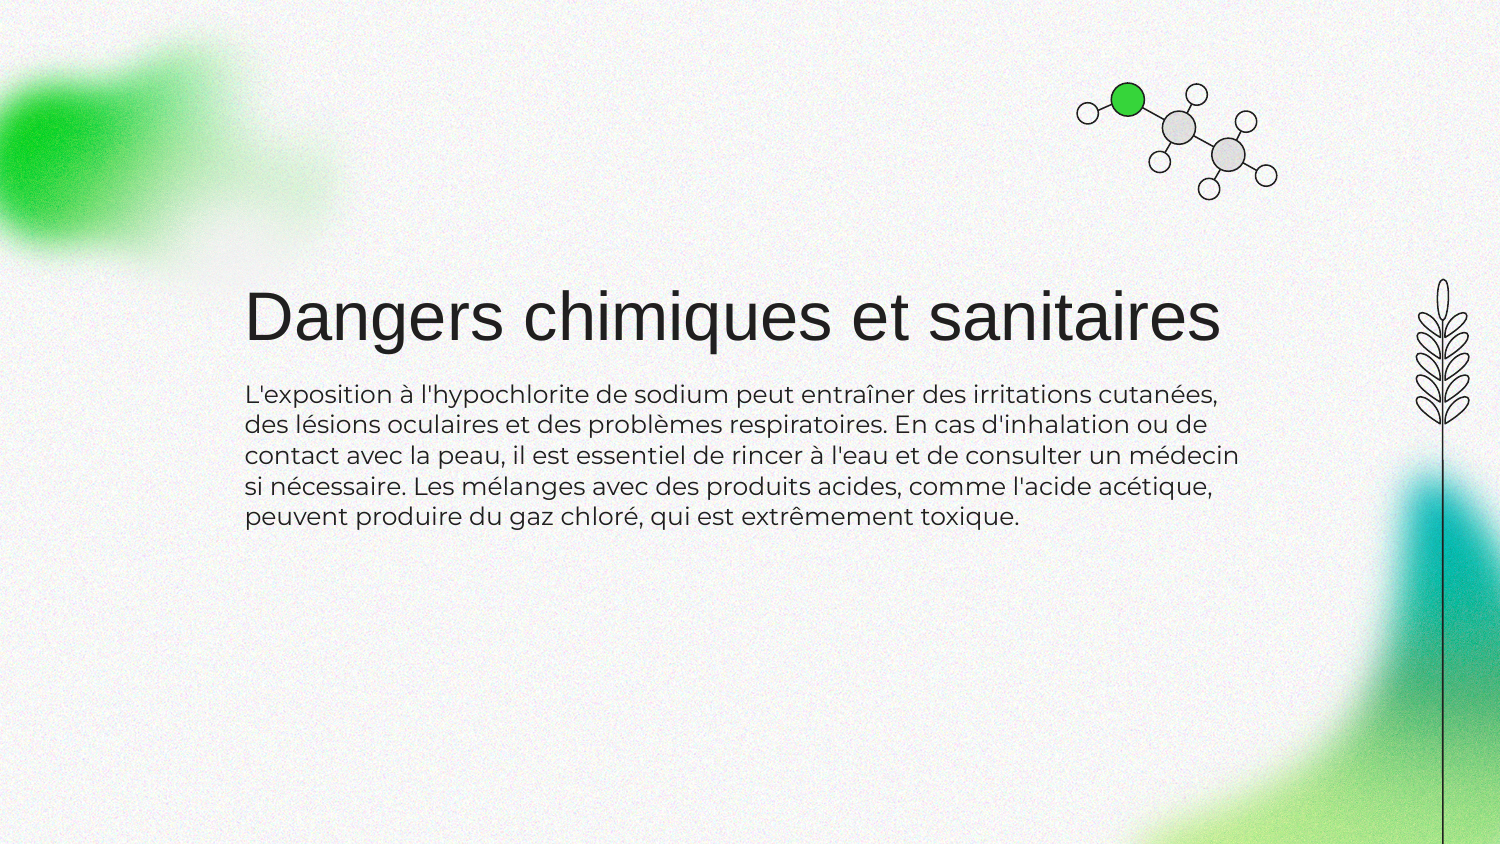

# Dangers chimiques et sanitaires
L'exposition à l'hypochlorite de sodium peut entraîner des irritations cutanées, des lésions oculaires et des problèmes respiratoires. En cas d'inhalation ou de contact avec la peau, il est essentiel de rincer à l'eau et de consulter un médecin si nécessaire. Les mélanges avec des produits acides, comme l'acide acétique, peuvent produire du gaz chloré, qui est extrêmement toxique.